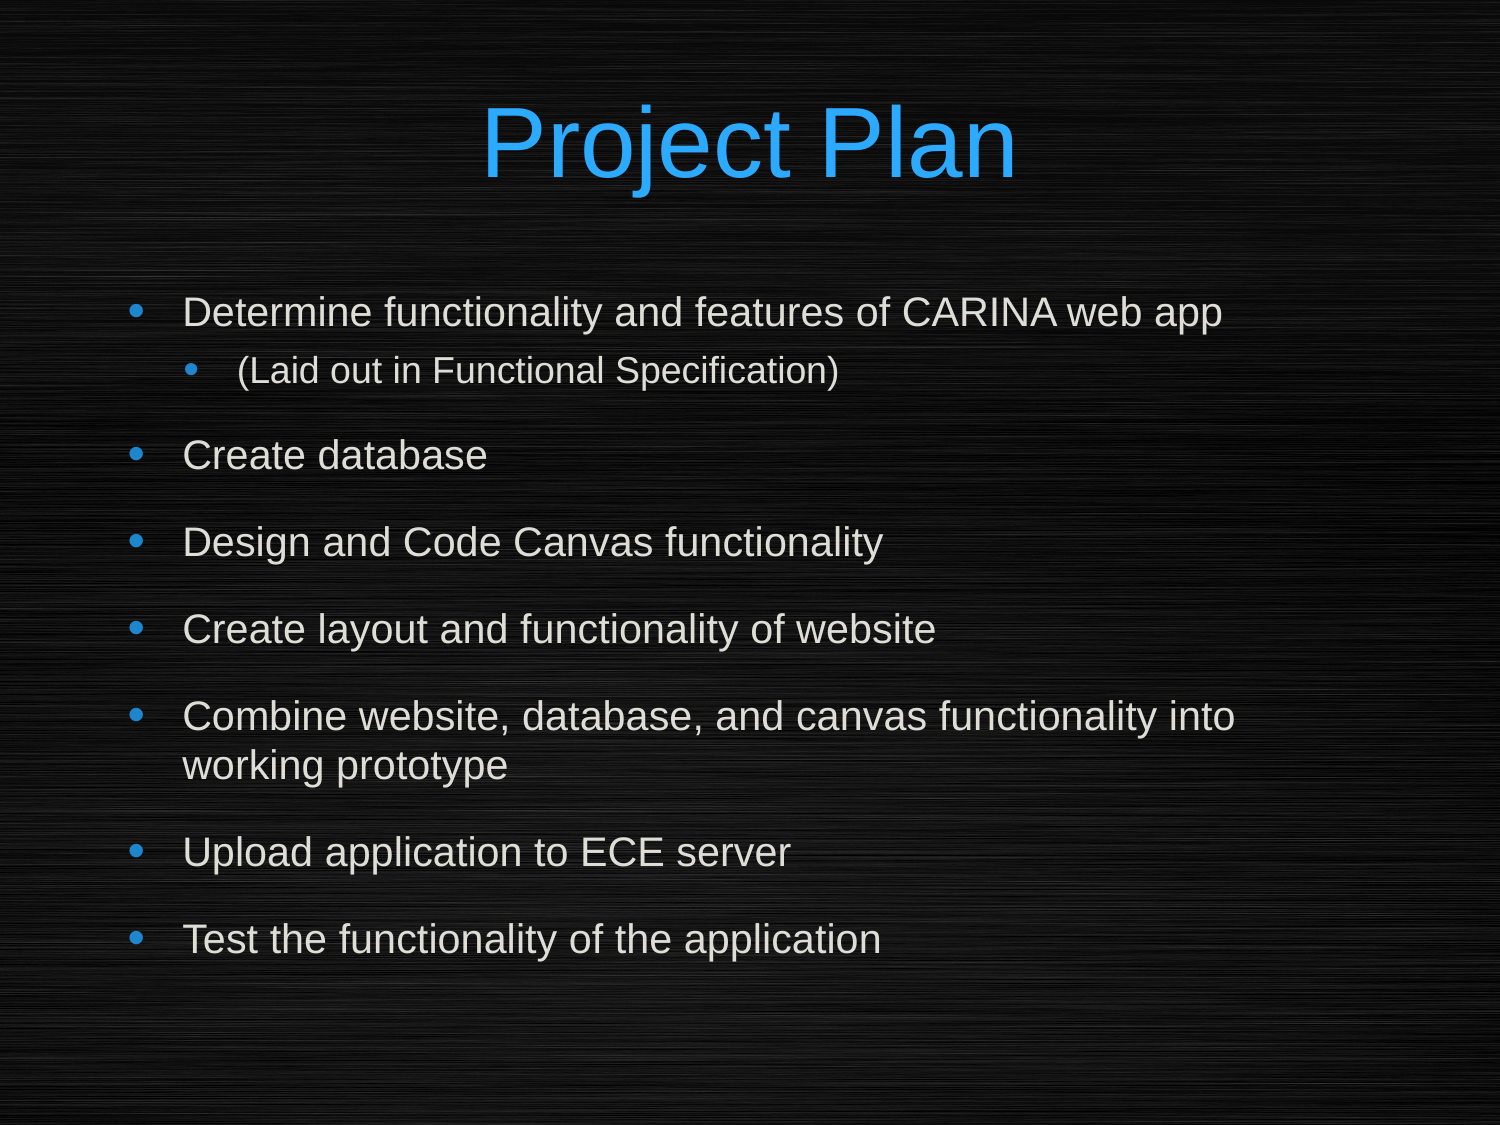

# Project Plan
Determine functionality and features of CARINA web app
(Laid out in Functional Specification)
Create database
Design and Code Canvas functionality
Create layout and functionality of website
Combine website, database, and canvas functionality into working prototype
Upload application to ECE server
Test the functionality of the application